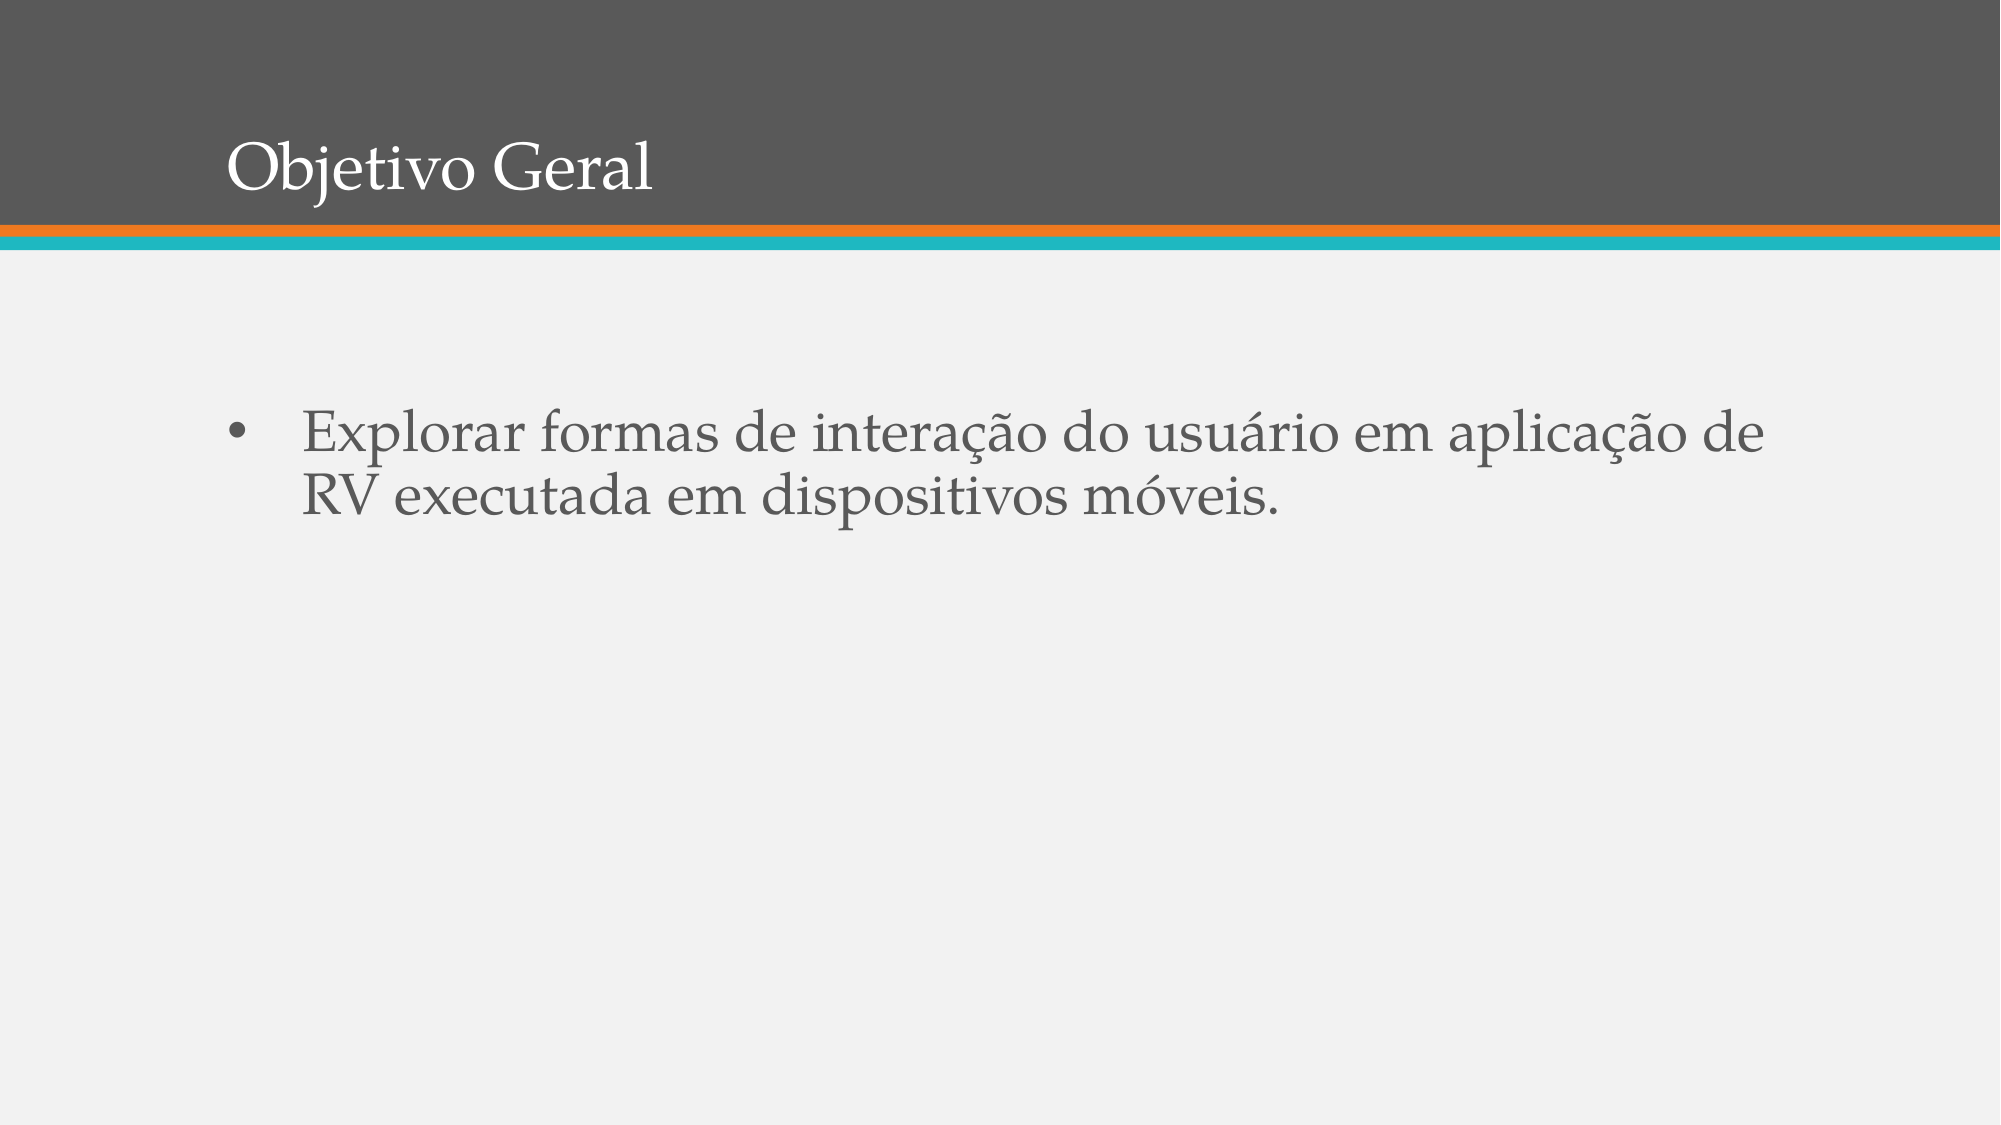

# Objetivo Geral
Explorar formas de interação do usuário em aplicação de RV executada em dispositivos móveis.